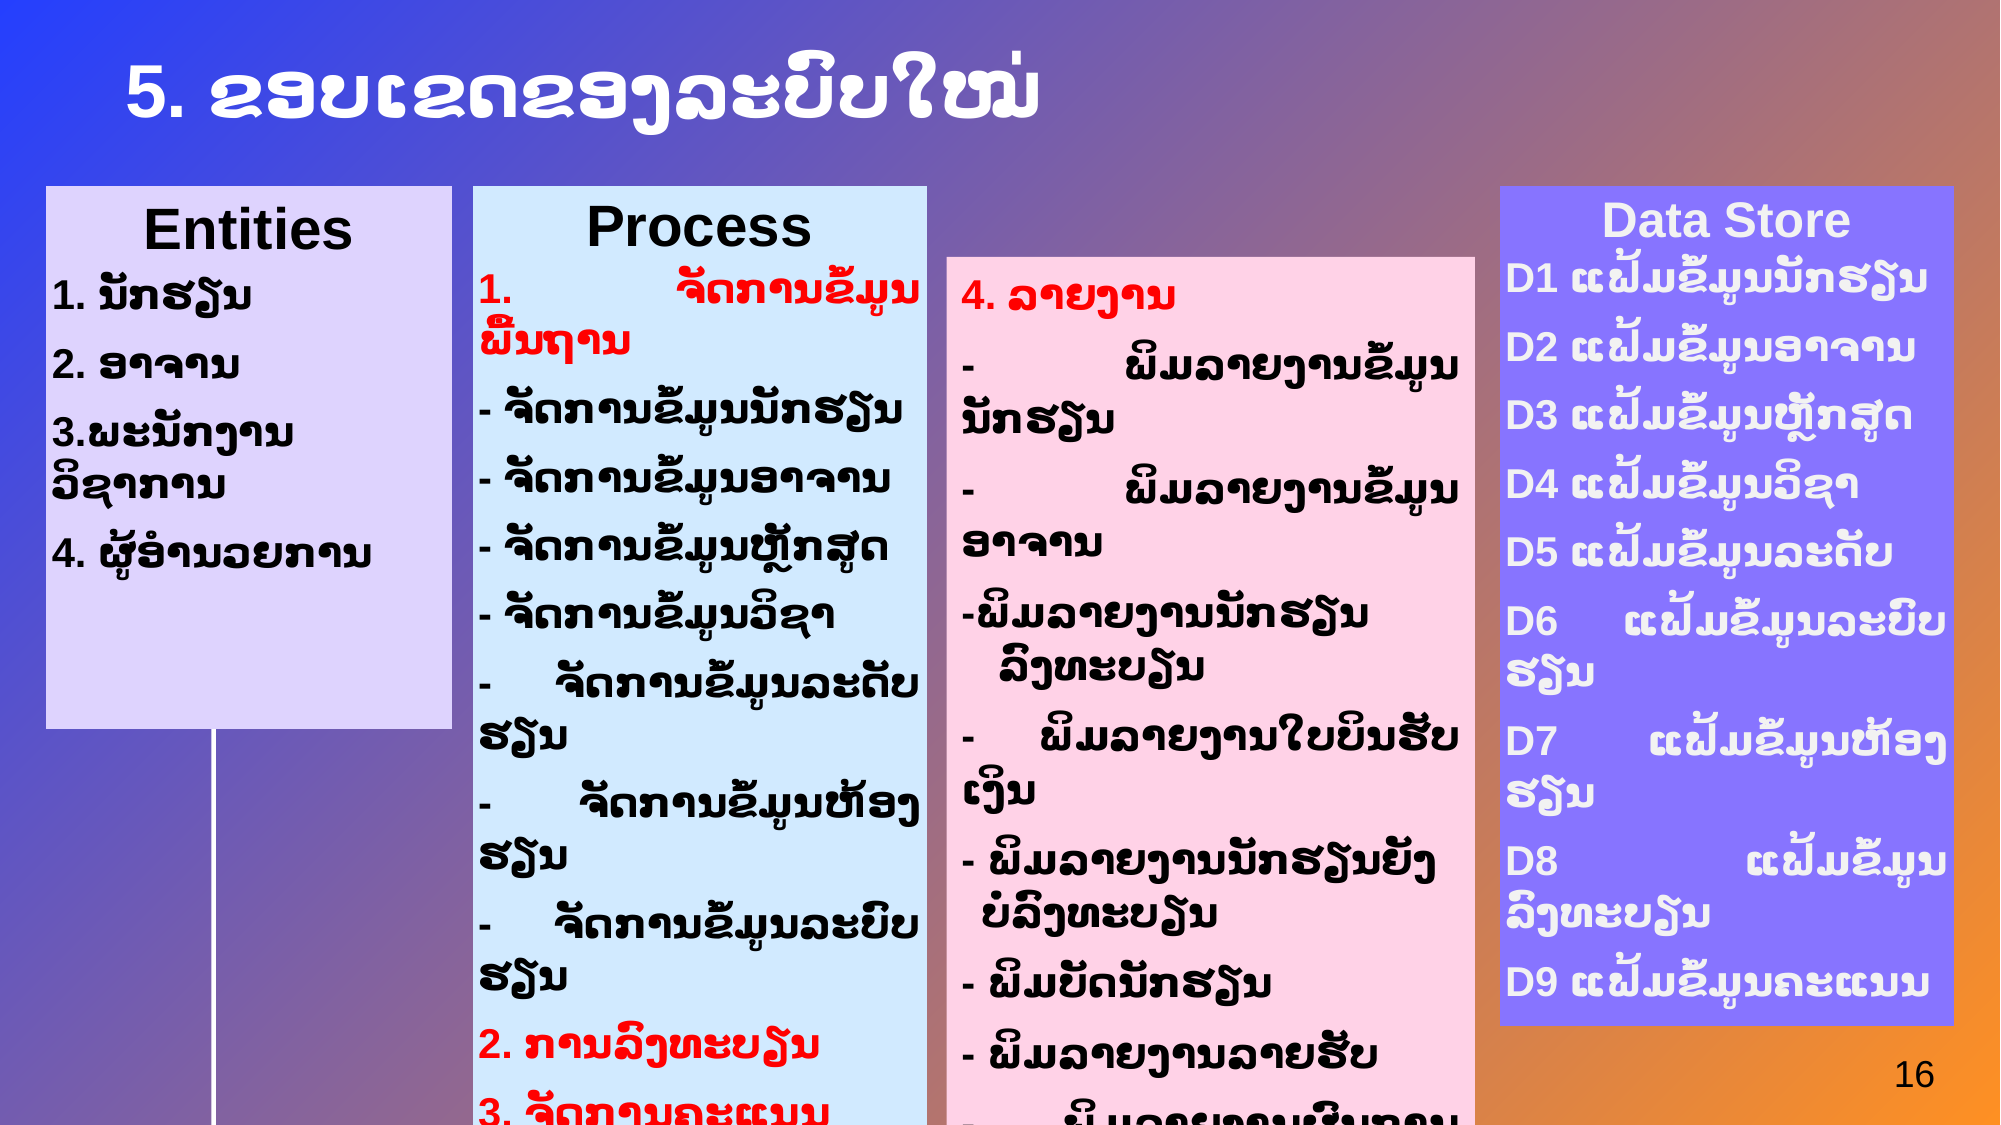

5. ຂອບເຂດຂອງລະບົບໃໝ່
| Entities |
| --- |
| 1. ນັກຮຽນ 2. ອາຈານ 3.ພະນັກງານວິຊາການ 4. ຜູ້ອໍານວຍການ |
| Process |
| --- |
| 1. ຈັດການຂໍ້ມູນພື້ນຖານ - ຈັດການຂໍ້ມູນນັກຮຽນ - ຈັດການຂໍ້ມູນອາຈານ - ຈັດການຂໍ້ມູນຫຼັກສູດ - ຈັດການຂໍ້ມູນວິຊາ - ຈັດການຂໍ້ມູນລະດັບຮຽນ - ຈັດການຂໍ້ມູນຫ້ອງຮຽນ - ຈັດການຂໍ້ມູນລະບົບຮຽນ 2. ການລົງທະບຽນ 3. ຈັດການຄະແນນ |
| Data Store |
| --- |
| D1 ແຟ້ມຂໍ້ມູນນັກຮຽນ D2 ແຟ້ມຂໍ້ມູນອາຈານ D3 ແຟ້ມຂໍ້ມູນຫຼັກສູດ D4 ແຟ້ມຂໍ້ມູນວິຊາ D5 ແຟ້ມຂໍ້ມູນລະດັບ D6 ແຟ້ມຂໍ້ມູນລະບົບຮຽນ D7 ແຟ້ມຂໍ້ມູນຫ້ອງຮຽນ D8 ແຟ້ມຂໍ້ມູນລົງທະບຽນ D9 ແຟ້ມຂໍ້ມູນຄະແນນ |
4. ລາຍງານ
- ພິມລາຍງານຂໍ້ມູນນັກຮຽນ
- ພິມລາຍງານຂໍ້ມູນອາຈານ
-ພິມລາຍງານນັກຮຽນລົງທະບຽນ
- ພິມລາຍງານໃບບິນຮັບເງິນ
- ພິມລາຍງານນັກຮຽນຍັງບໍ່ລົງທະບຽນ
- ພິມບັດນັກຮຽນ
- ພິມລາຍງານລາຍຮັບ
- ພິມລາຍງານຜົນການຮຽນ
16